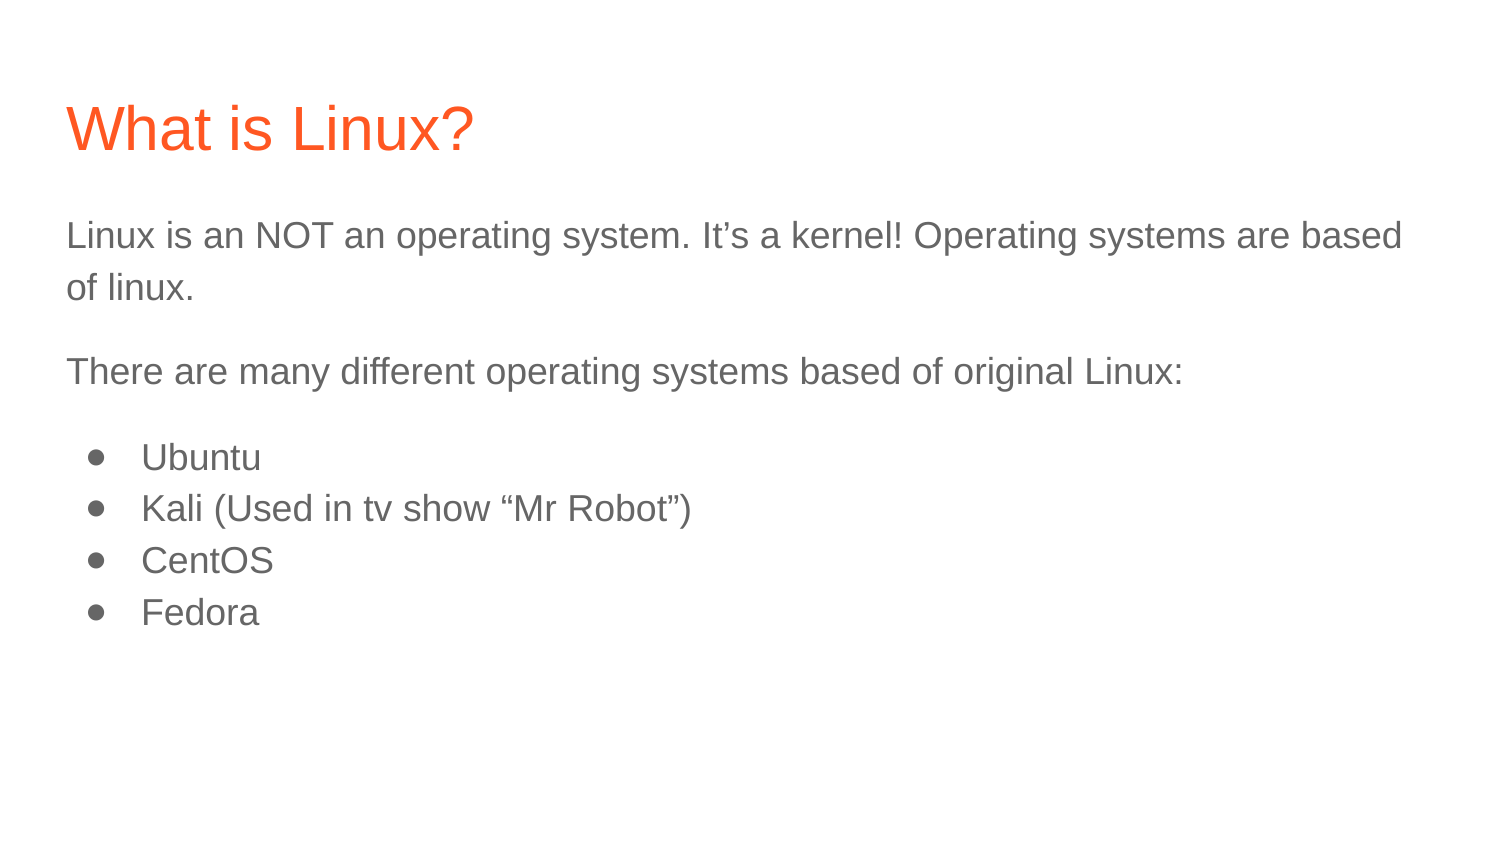

# What is Linux?
Linux is an NOT an operating system. It’s a kernel! Operating systems are based of linux.
There are many different operating systems based of original Linux:
Ubuntu
Kali (Used in tv show “Mr Robot”)
CentOS
Fedora